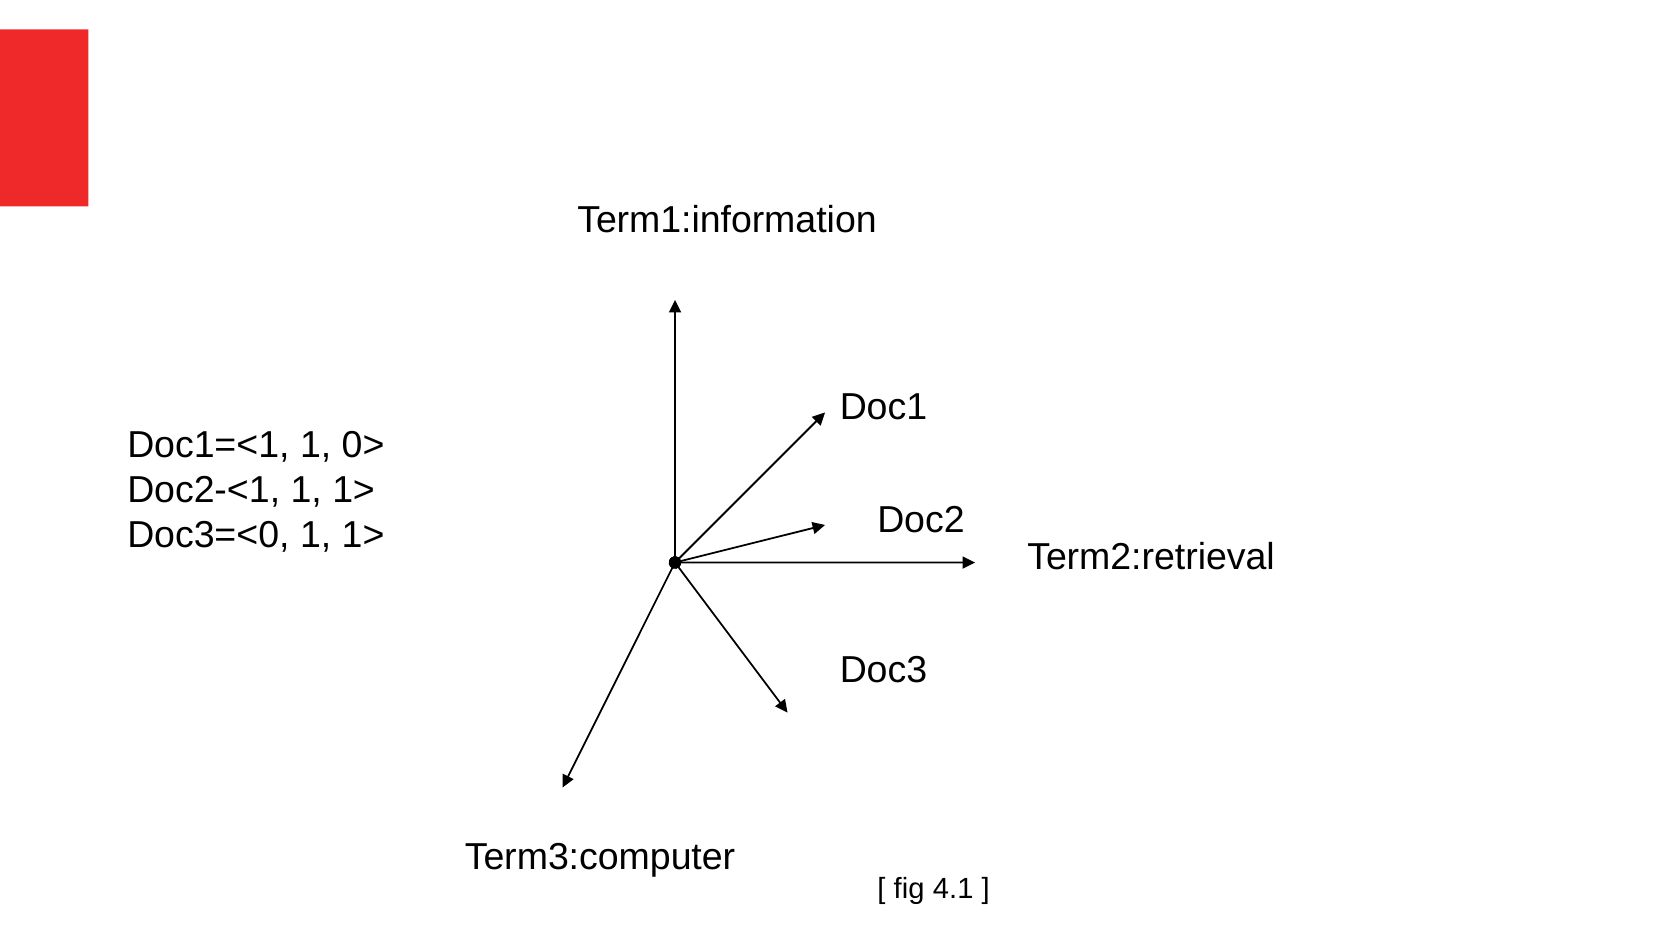

Term1:information

Doc1
Doc1=<1, 1, 0>
Doc2-<1, 1, 1>
Doc3=<0, 1, 1>

Doc2

Term2:retrieval

Doc3
Term3:computer
[ fig 4.1 ]